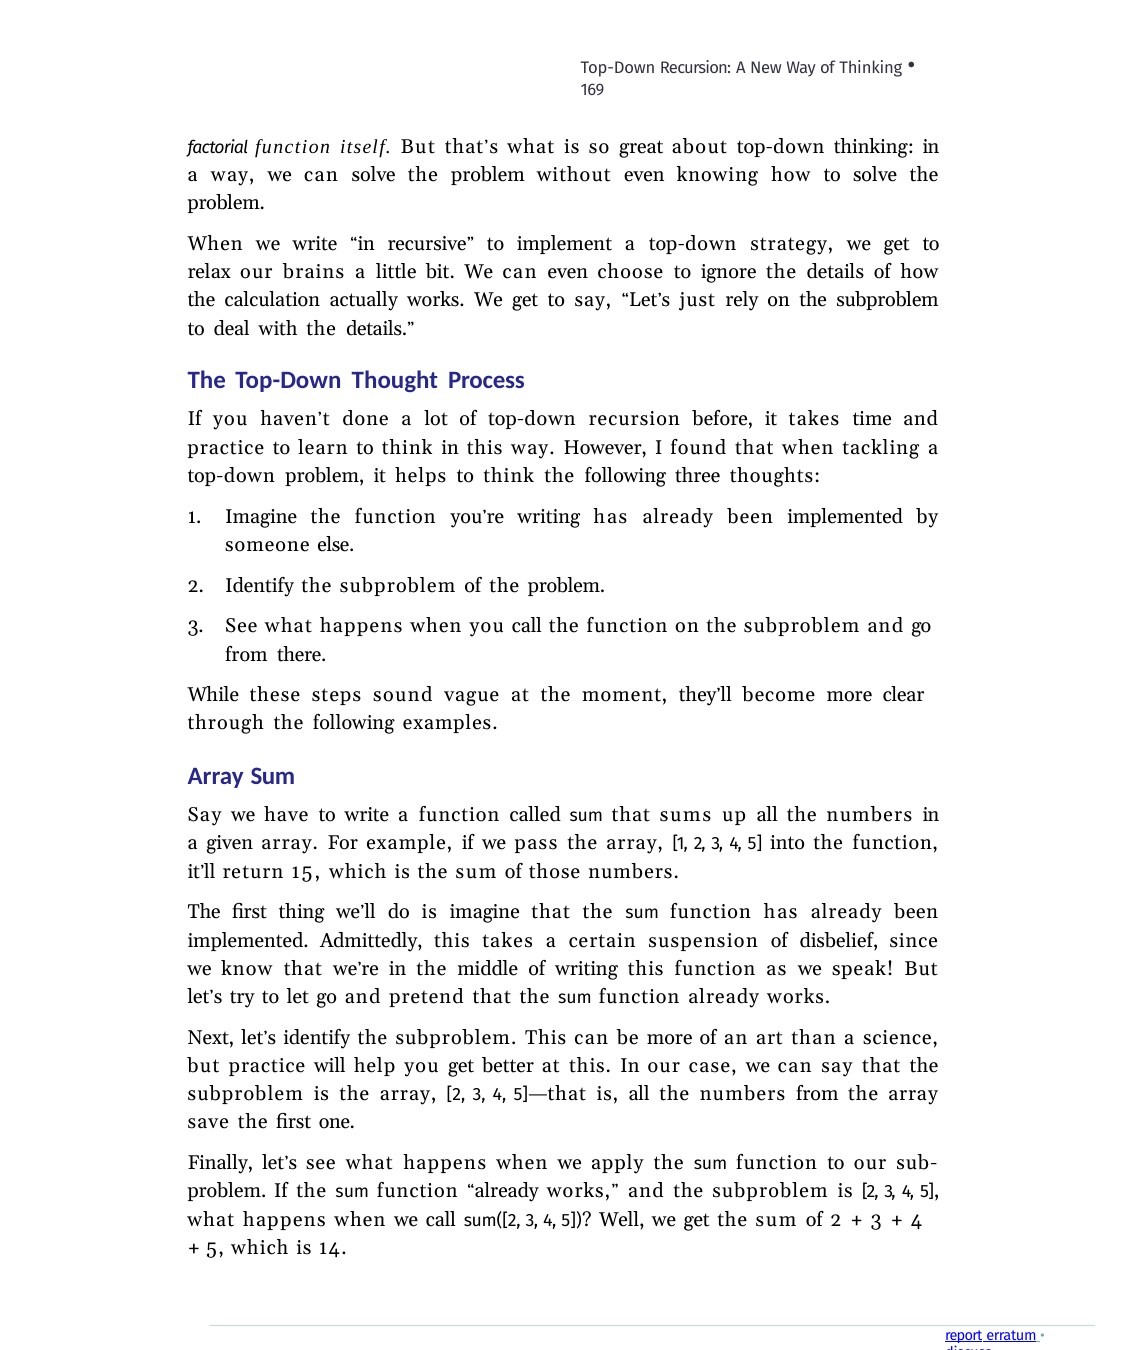

Top-Down Recursion: A New Way of Thinking • 169

factorial function itself. But that’s what is so great about top-down thinking: in a way, we can solve the problem without even knowing how to solve the problem.
When we write “in recursive” to implement a top-down strategy, we get to relax our brains a little bit. We can even choose to ignore the details of how the calculation actually works. We get to say, “Let’s just rely on the subproblem to deal with the details.”

The Top-Down Thought Process
If you haven’t done a lot of top-down recursion before, it takes time and practice to learn to think in this way. However, I found that when tackling a top-down problem, it helps to think the following three thoughts:
Imagine the function you’re writing has already been implemented by someone else.
Identify the subproblem of the problem.
See what happens when you call the function on the subproblem and go from there.
While these steps sound vague at the moment, they’ll become more clear through the following examples.

Array Sum
Say we have to write a function called sum that sums up all the numbers in a given array. For example, if we pass the array, [1, 2, 3, 4, 5] into the function, it’ll return 15, which is the sum of those numbers.
The first thing we’ll do is imagine that the sum function has already been implemented. Admittedly, this takes a certain suspension of disbelief, since we know that we’re in the middle of writing this function as we speak! But let’s try to let go and pretend that the sum function already works.
Next, let’s identify the subproblem. This can be more of an art than a science, but practice will help you get better at this. In our case, we can say that the subproblem is the array, [2, 3, 4, 5]—that is, all the numbers from the array save the first one.
Finally, let’s see what happens when we apply the sum function to our sub- problem. If the sum function “already works,” and the subproblem is [2, 3, 4, 5], what happens when we call sum([2, 3, 4, 5])? Well, we get the sum of 2 + 3 + 4
+ 5, which is 14.
report erratum • discuss